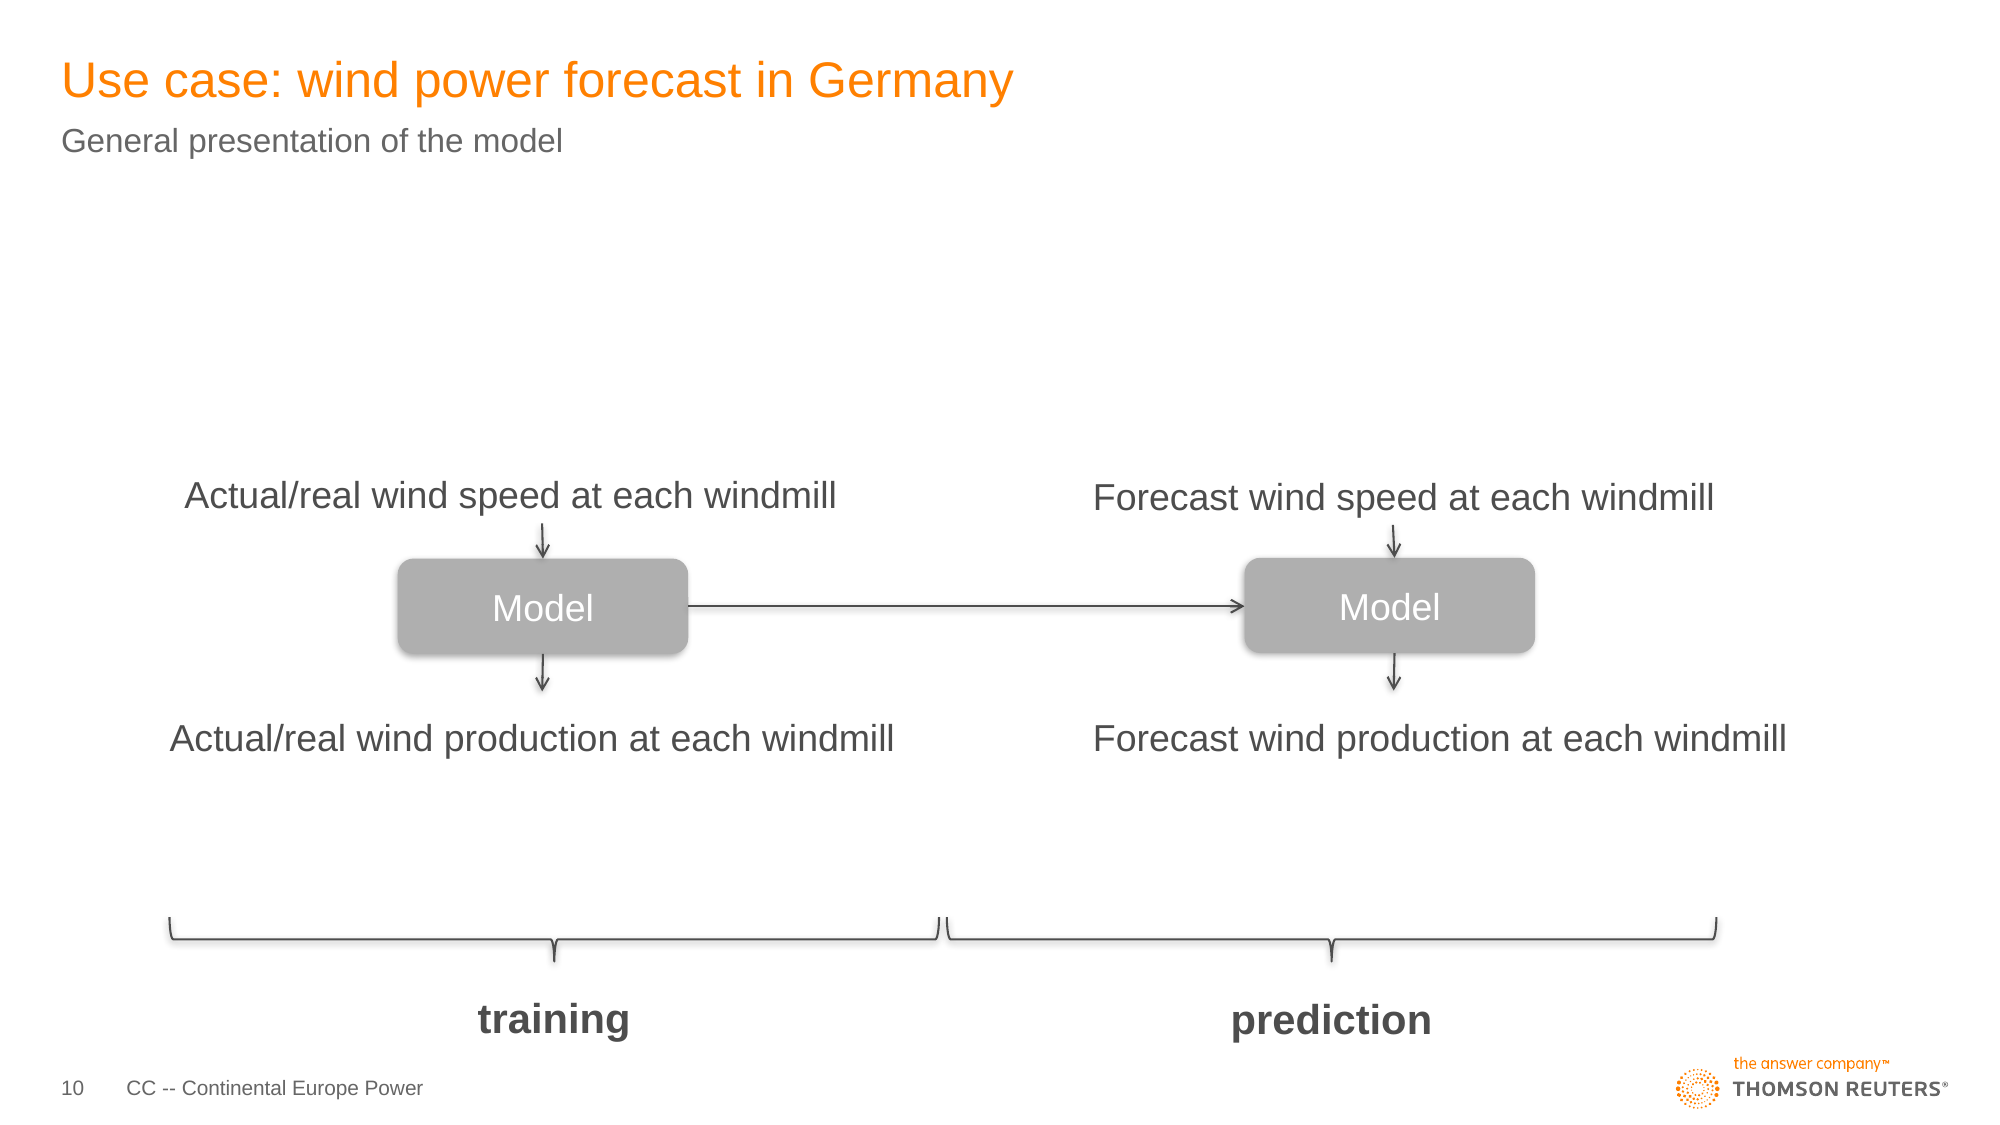

# Use case: wind power forecast in Germany
General presentation of the model
Actual/real wind speed at each windmill
Forecast wind speed at each windmill

Model
Model
Actual/real wind production at each windmill
Forecast wind production at each windmill
training
prediction
10
CC -- Continental Europe Power